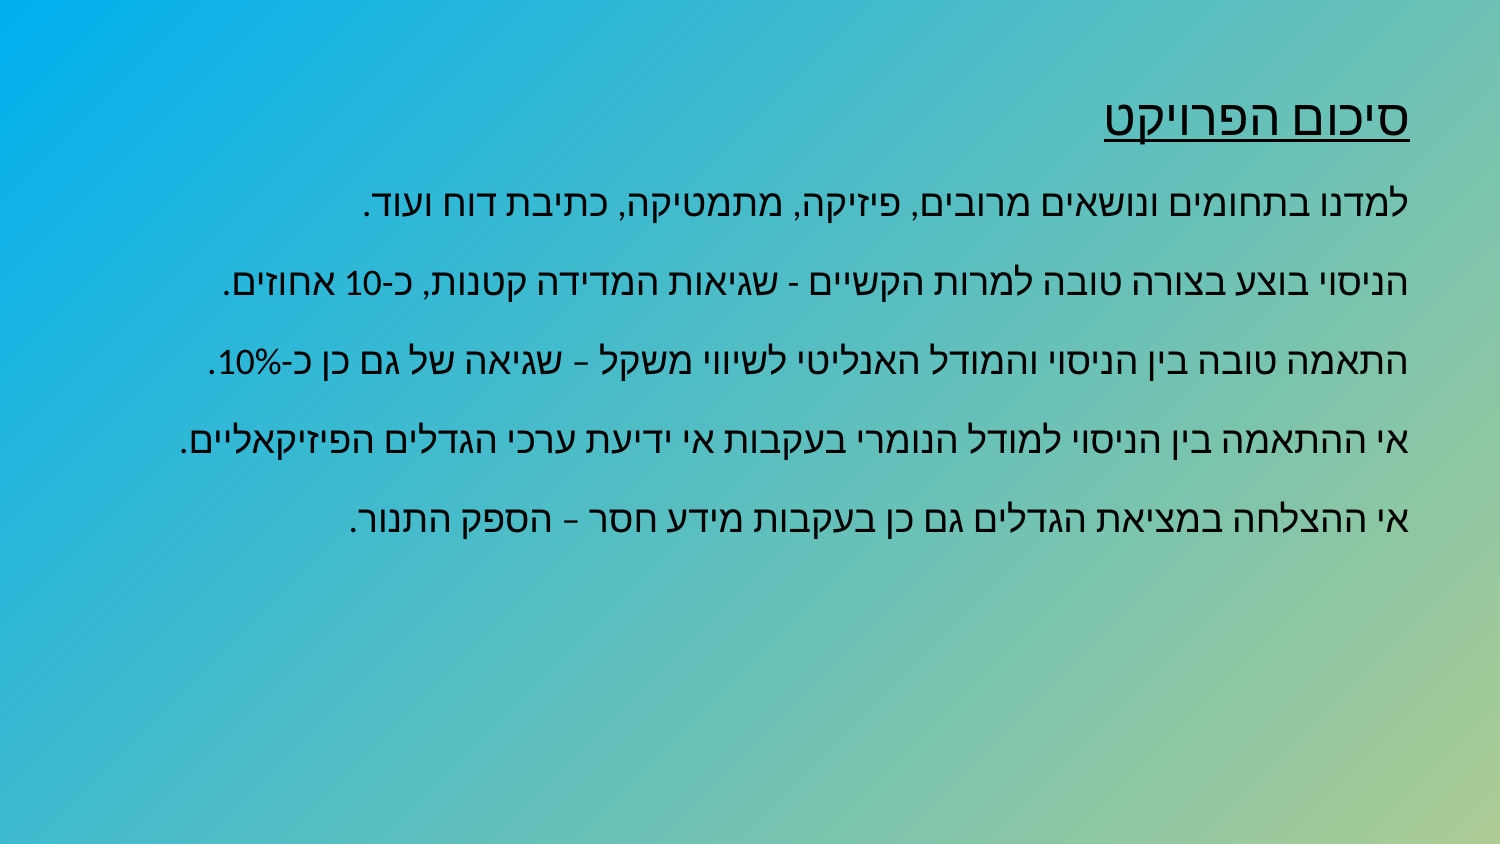

סיכום הפרויקט
למדנו בתחומים ונושאים מרובים, פיזיקה, מתמטיקה, כתיבת דוח ועוד.
הניסוי בוצע בצורה טובה למרות הקשיים - שגיאות המדידה קטנות, כ-10 אחוזים.
התאמה טובה בין הניסוי והמודל האנליטי לשיווי משקל – שגיאה של גם כן כ-10%.
אי ההתאמה בין הניסוי למודל הנומרי בעקבות אי ידיעת ערכי הגדלים הפיזיקאליים.
אי ההצלחה במציאת הגדלים גם כן בעקבות מידע חסר – הספק התנור.